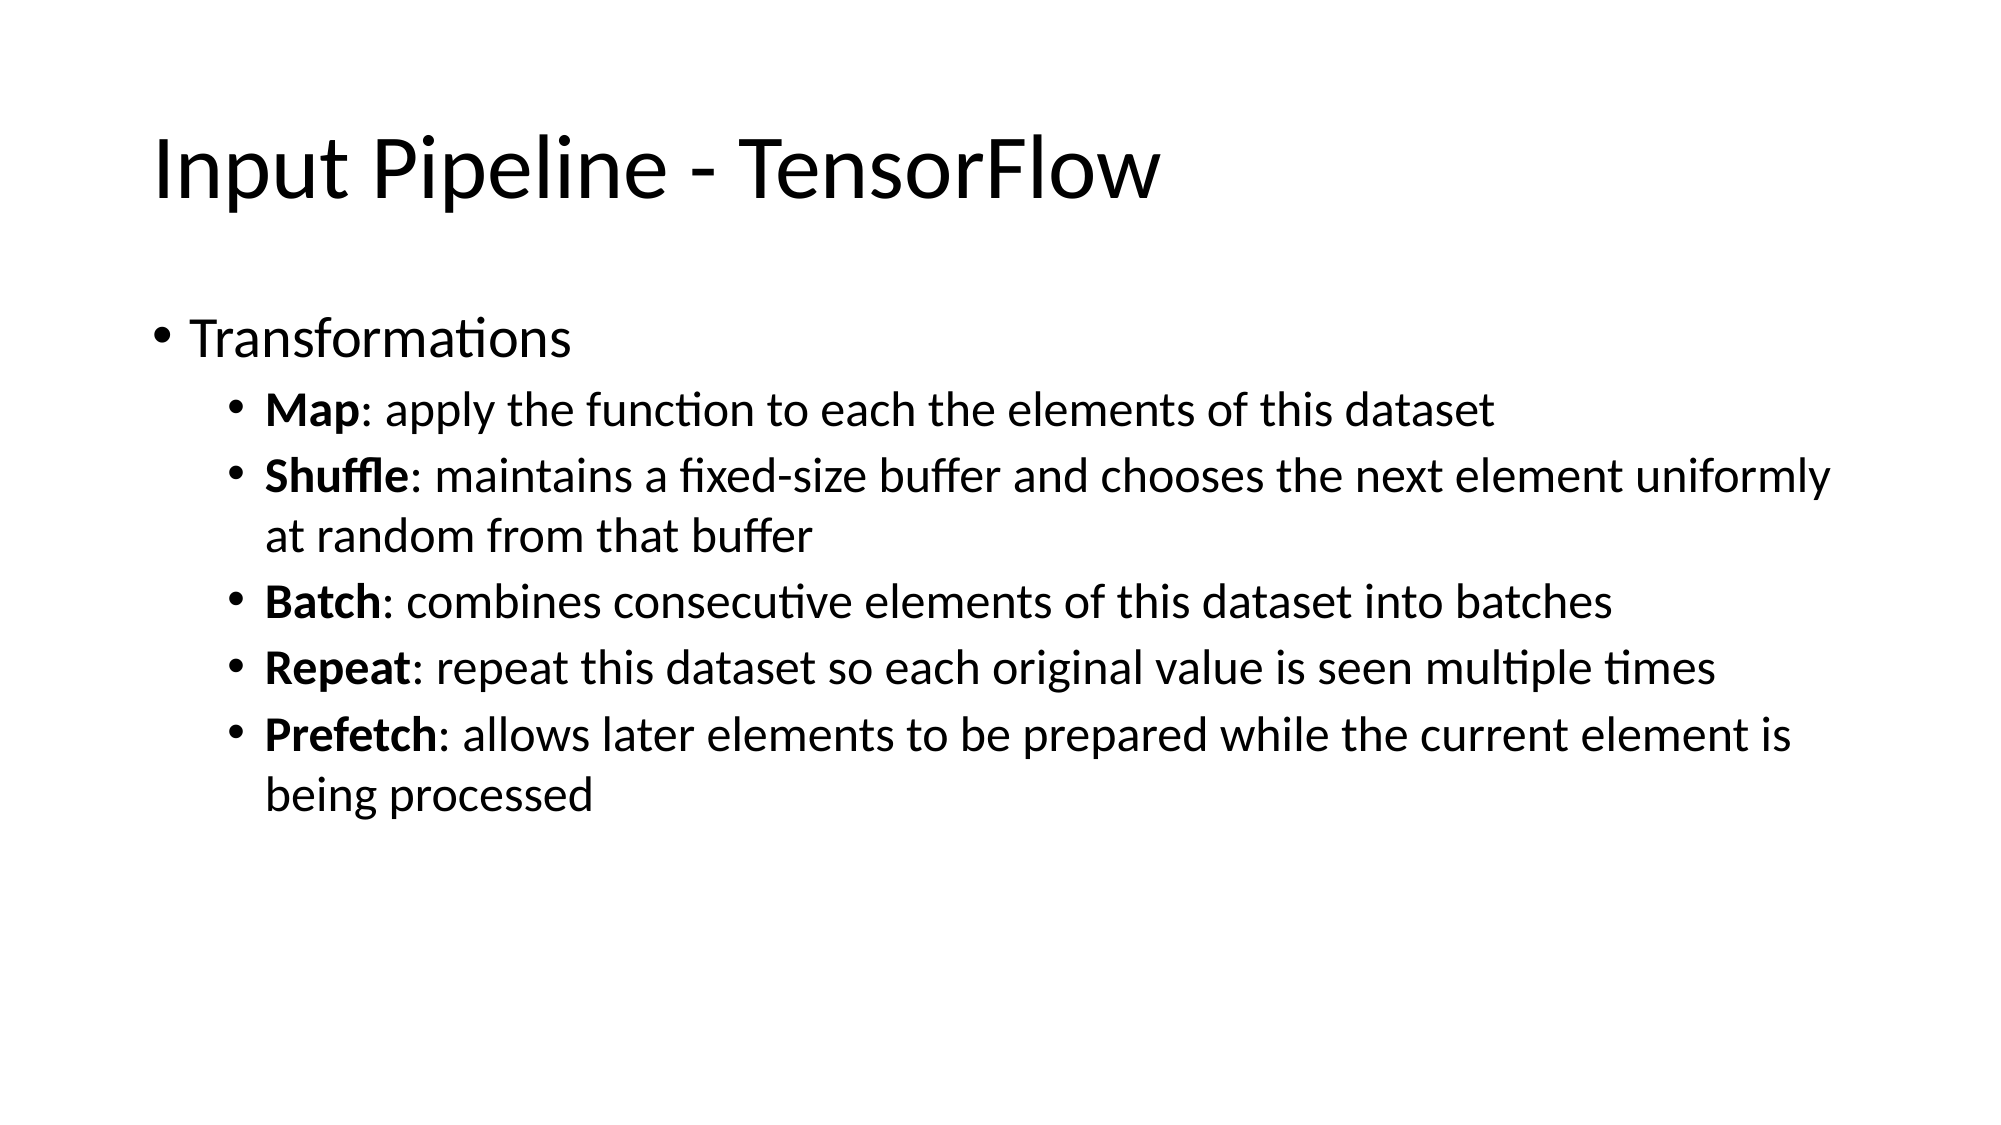

# Input Pipeline - TensorFlow
Transformations
Map: apply the function to each the elements of this dataset
Shuffle: maintains a fixed-size buffer and chooses the next element uniformly at random from that buffer
Batch: combines consecutive elements of this dataset into batches
Repeat: repeat this dataset so each original value is seen multiple times
Prefetch: allows later elements to be prepared while the current element is being processed